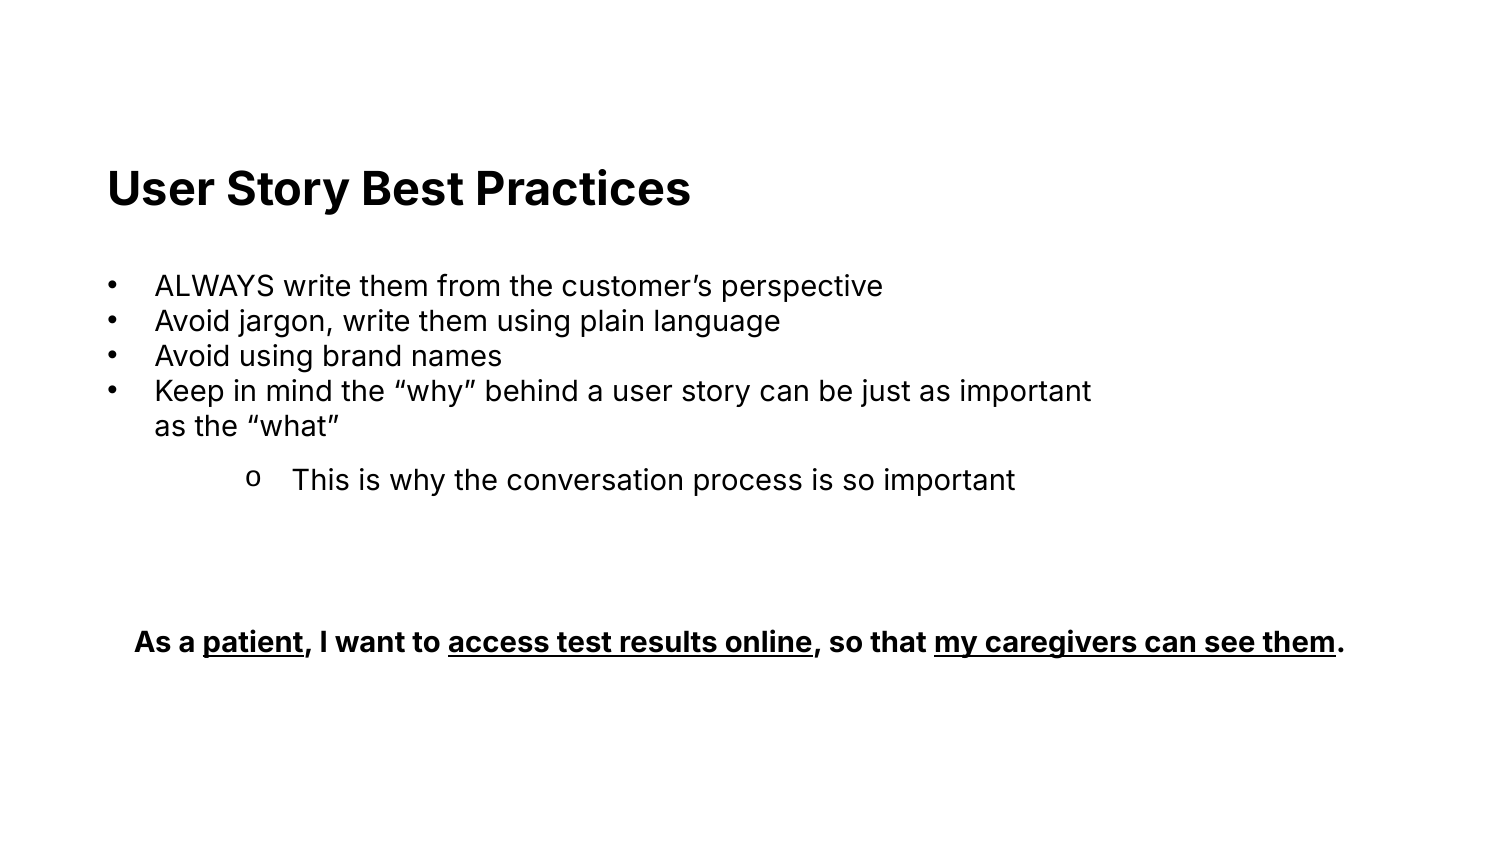

User Story Best Practices
ALWAYS write them from the customer’s perspective
Avoid jargon, write them using plain language
Avoid using brand names
Keep in mind the “why” behind a user story can be just as important as the “what”

This is why the conversation process is so important

As a patient, I want to access test results online, so that my caregivers can see them.